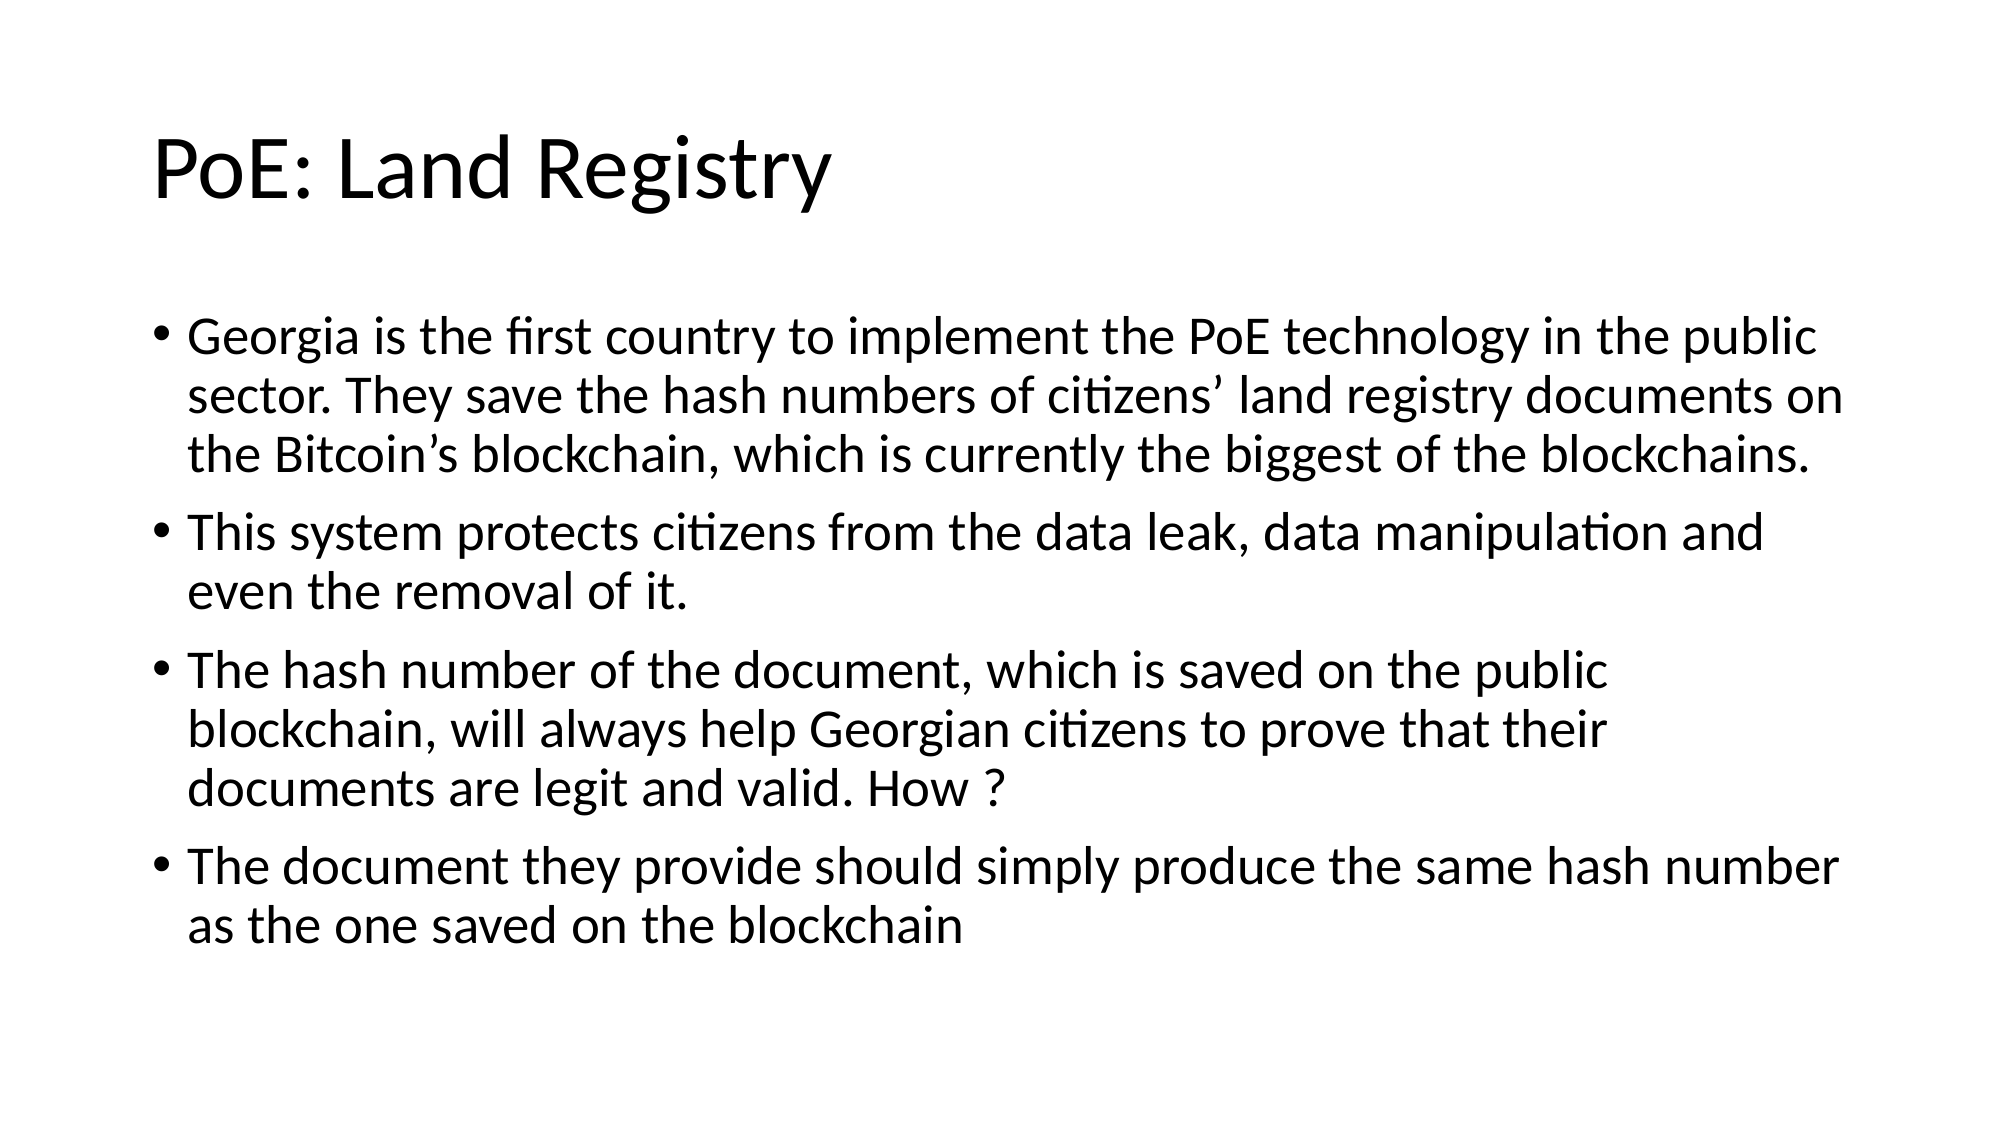

# PoE: Land Registry
Georgia is the first country to implement the PoE technology in the public sector. They save the hash numbers of citizens’ land registry documents on the Bitcoin’s blockchain, which is currently the biggest of the blockchains.
This system protects citizens from the data leak, data manipulation and even the removal of it.
The hash number of the document, which is saved on the public blockchain, will always help Georgian citizens to prove that their documents are legit and valid. How ?
The document they provide should simply produce the same hash number as the one saved on the blockchain